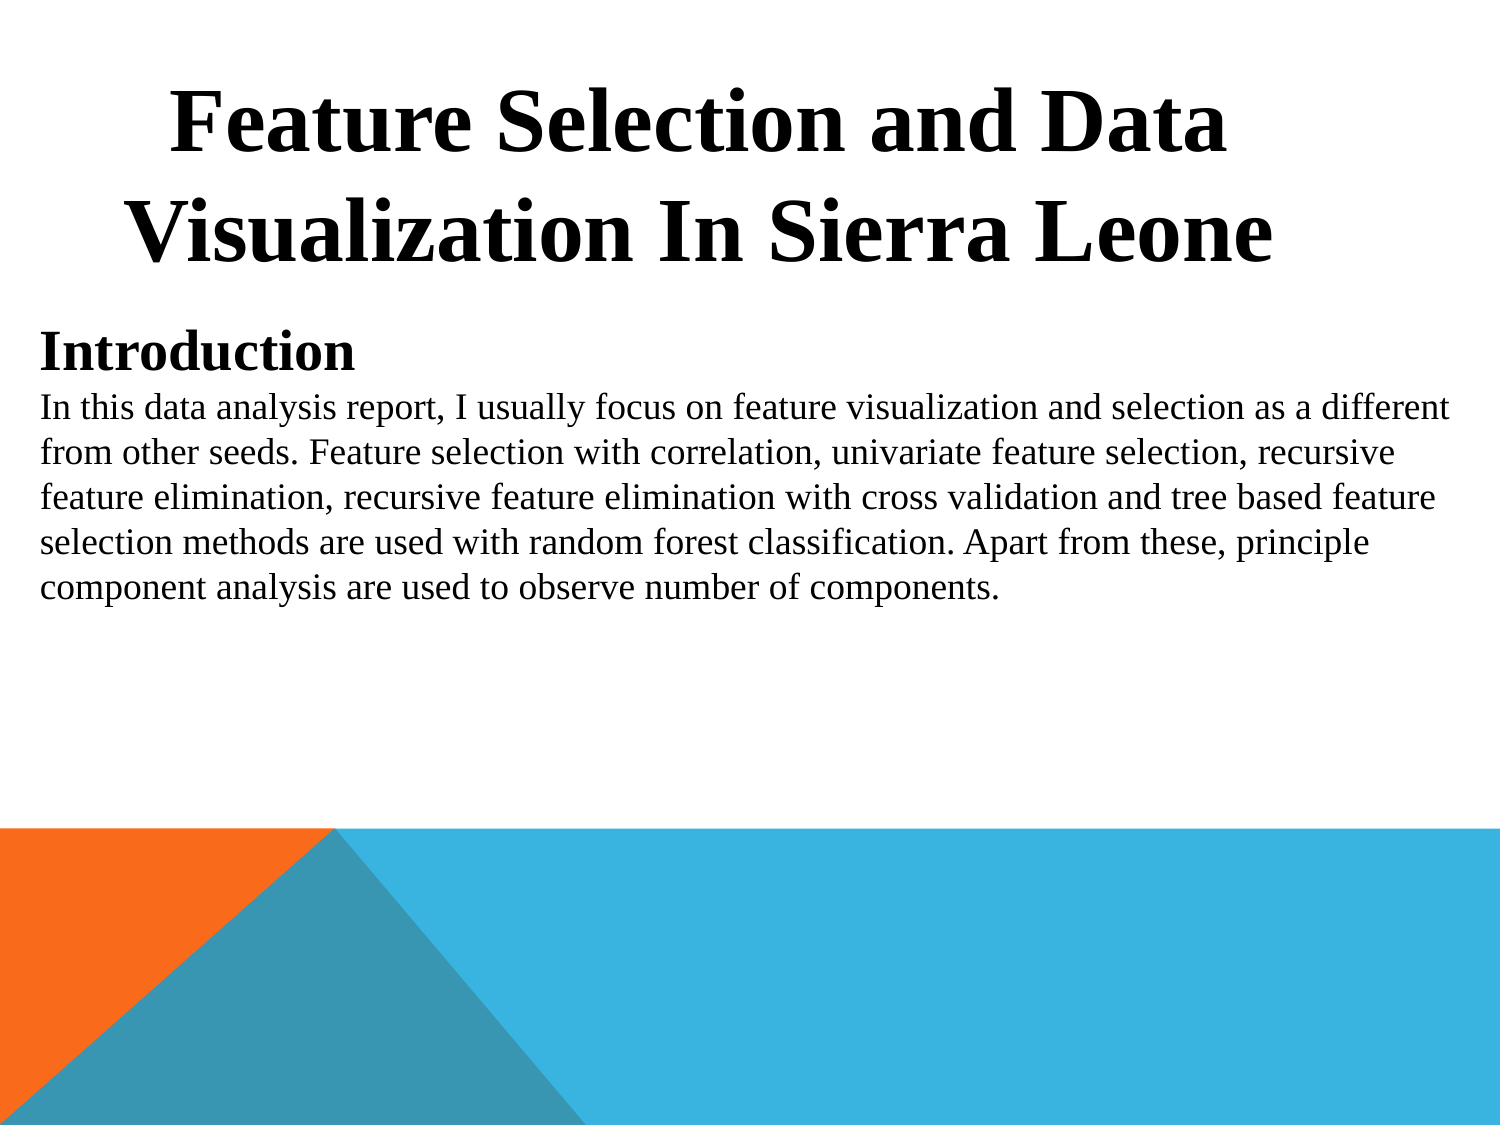

Feature Selection and Data Visualization In Sierra Leone
Introduction
In this data analysis report, I usually focus on feature visualization and selection as a different from other seeds. Feature selection with correlation, univariate feature selection, recursive feature elimination, recursive feature elimination with cross validation and tree based feature selection methods are used with random forest classification. Apart from these, principle component analysis are used to observe number of components.